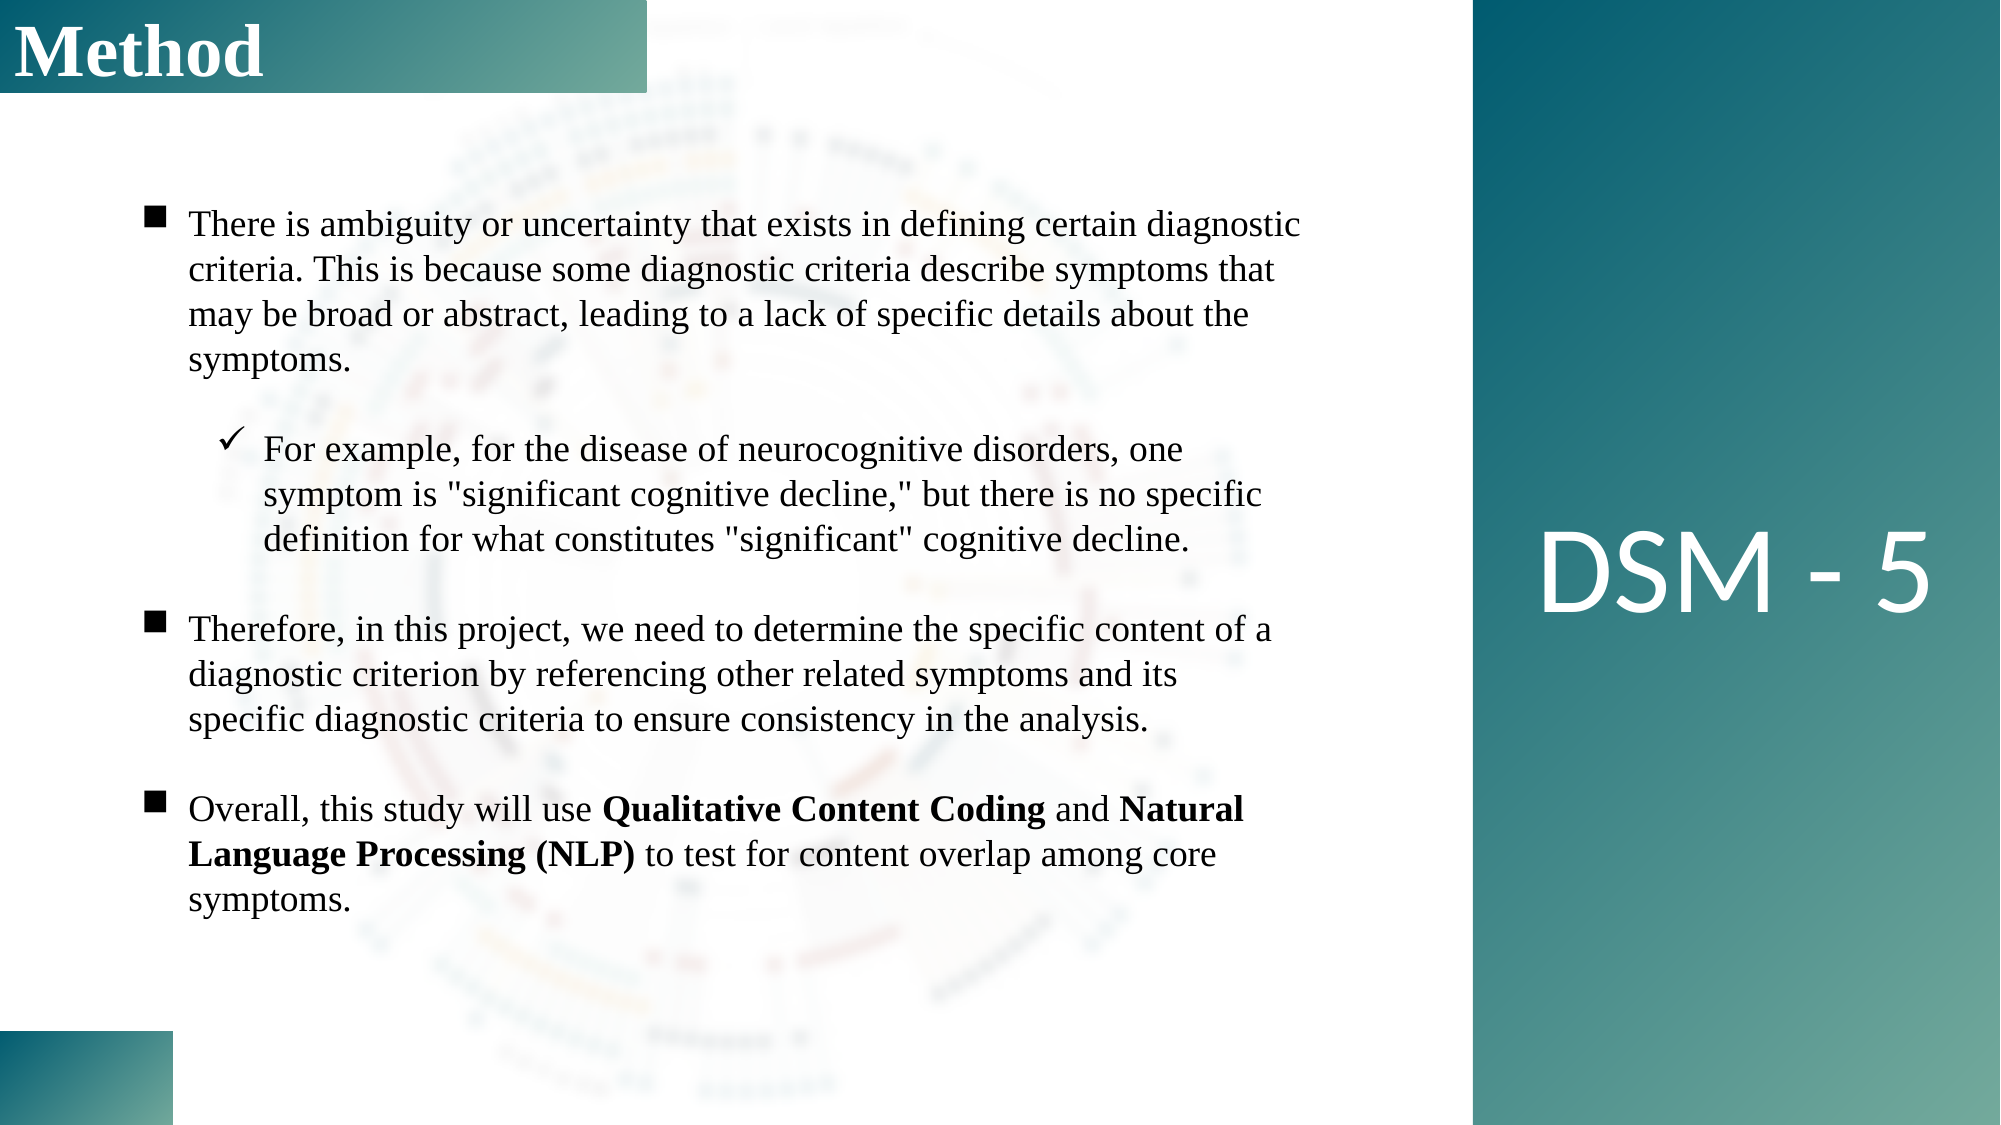

Method
DSM - 5
There is ambiguity or uncertainty that exists in defining certain diagnostic criteria. This is because some diagnostic criteria describe symptoms that may be broad or abstract, leading to a lack of specific details about the symptoms.

For example, for the disease of neurocognitive disorders, one symptom is "significant cognitive decline," but there is no specific definition for what constitutes "significant" cognitive decline.

Therefore, in this project, we need to determine the specific content of a diagnostic criterion by referencing other related symptoms and its specific diagnostic criteria to ensure consistency in the analysis.

Overall, this study will use Qualitative Content Coding and Natural Language Processing (NLP) to test for content overlap among core symptoms.